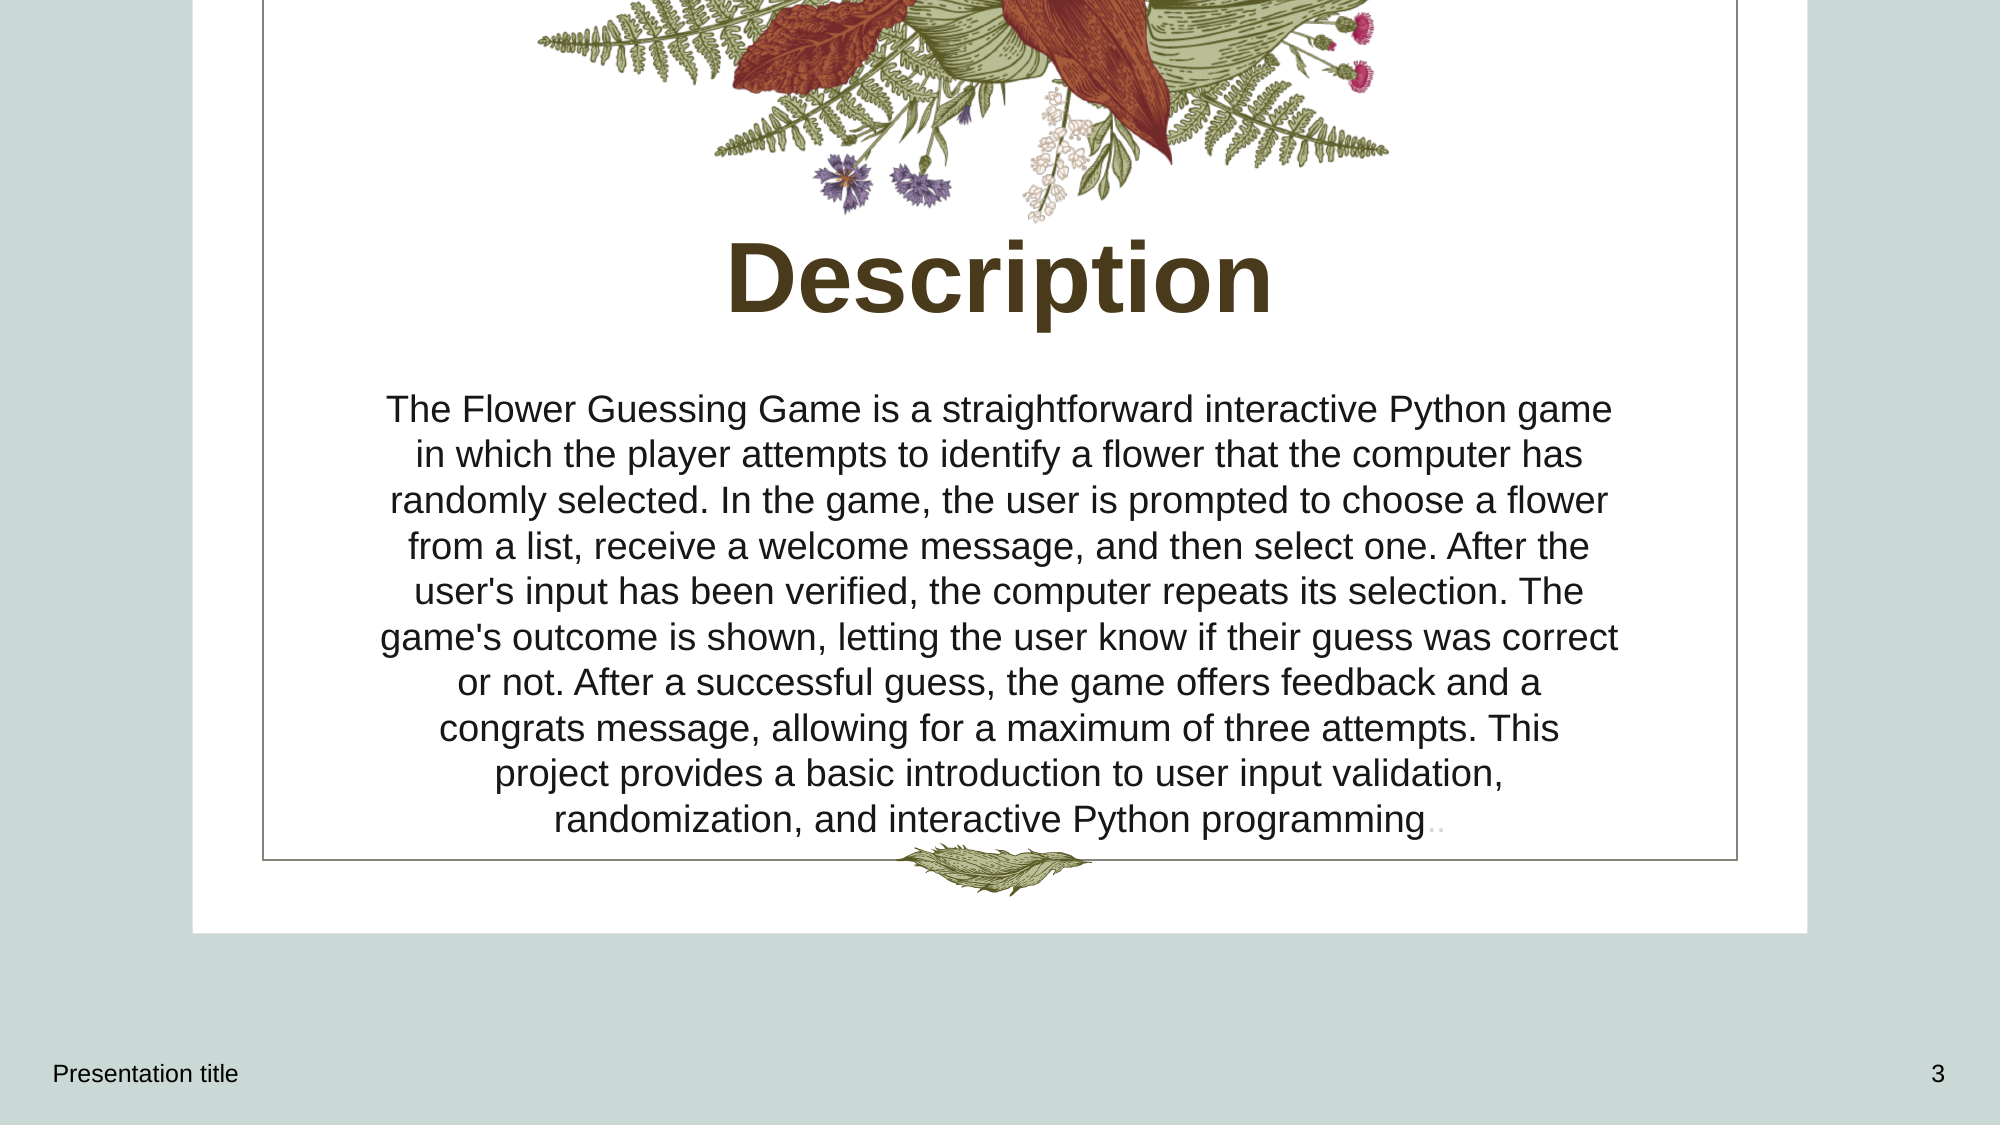

# Description
The Flower Guessing Game is a straightforward interactive Python game in which the player attempts to identify a flower that the computer has randomly selected. In the game, the user is prompted to choose a flower from a list, receive a welcome message, and then select one. After the user's input has been verified, the computer repeats its selection. The game's outcome is shown, letting the user know if their guess was correct or not. After a successful guess, the game offers feedback and a congrats message, allowing for a maximum of three attempts. This project provides a basic introduction to user input validation, randomization, and interactive Python programming..
Presentation title
3